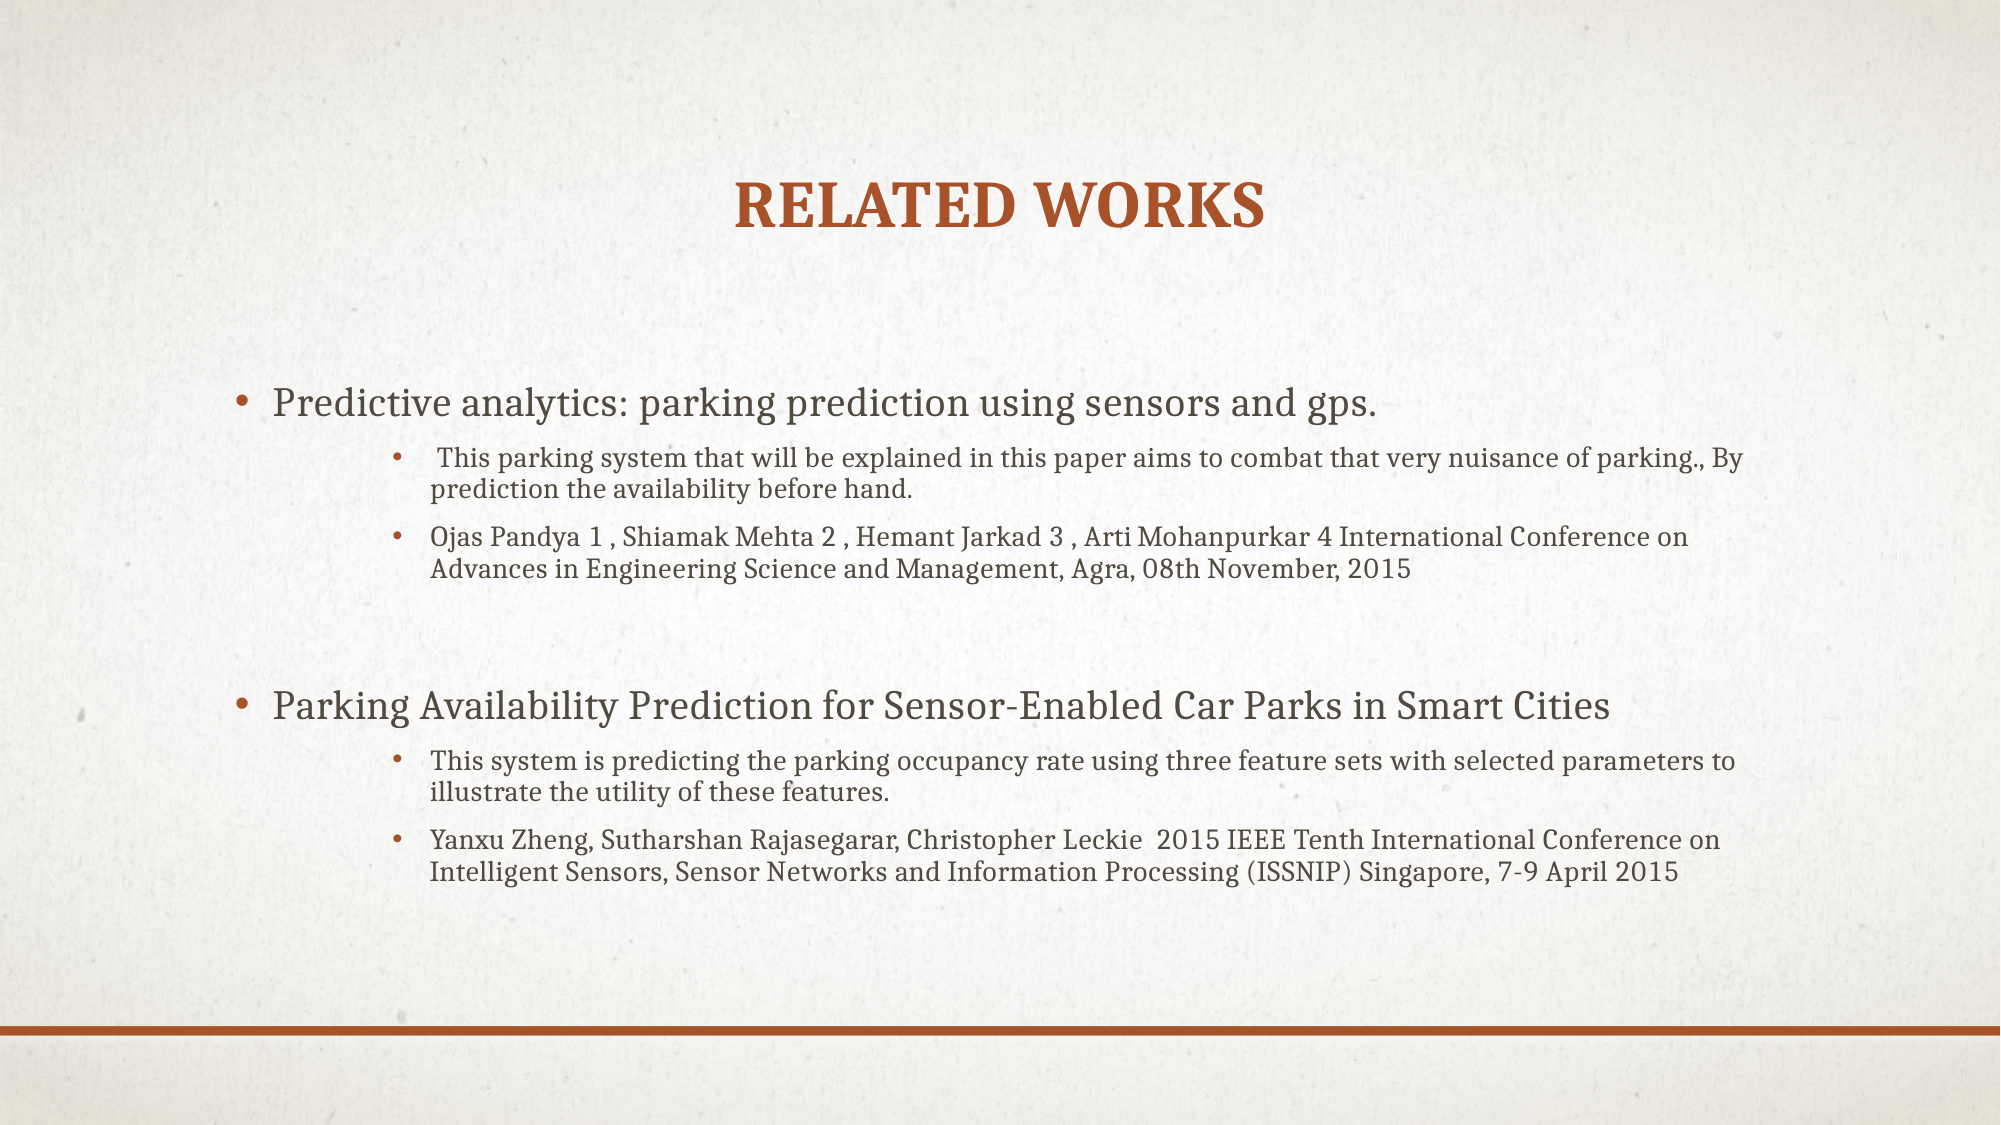

# Related works

Predictive analytics: parking prediction using sensors and gps.
 This parking system that will be explained in this paper aims to combat that very nuisance of parking., By prediction the availability before hand.
Ojas Pandya 1 , Shiamak Mehta 2 , Hemant Jarkad 3 , Arti Mohanpurkar 4 International Conference on Advances in Engineering Science and Management, Agra, 08th November, 2015

Parking Availability Prediction for Sensor-Enabled Car Parks in Smart Cities
This system is predicting the parking occupancy rate using three feature sets with selected parameters to illustrate the utility of these features.
Yanxu Zheng, Sutharshan Rajasegarar, Christopher Leckie  2015 IEEE Tenth International Conference on Intelligent Sensors, Sensor Networks and Information Processing (ISSNIP) Singapore, 7-9 April 2015